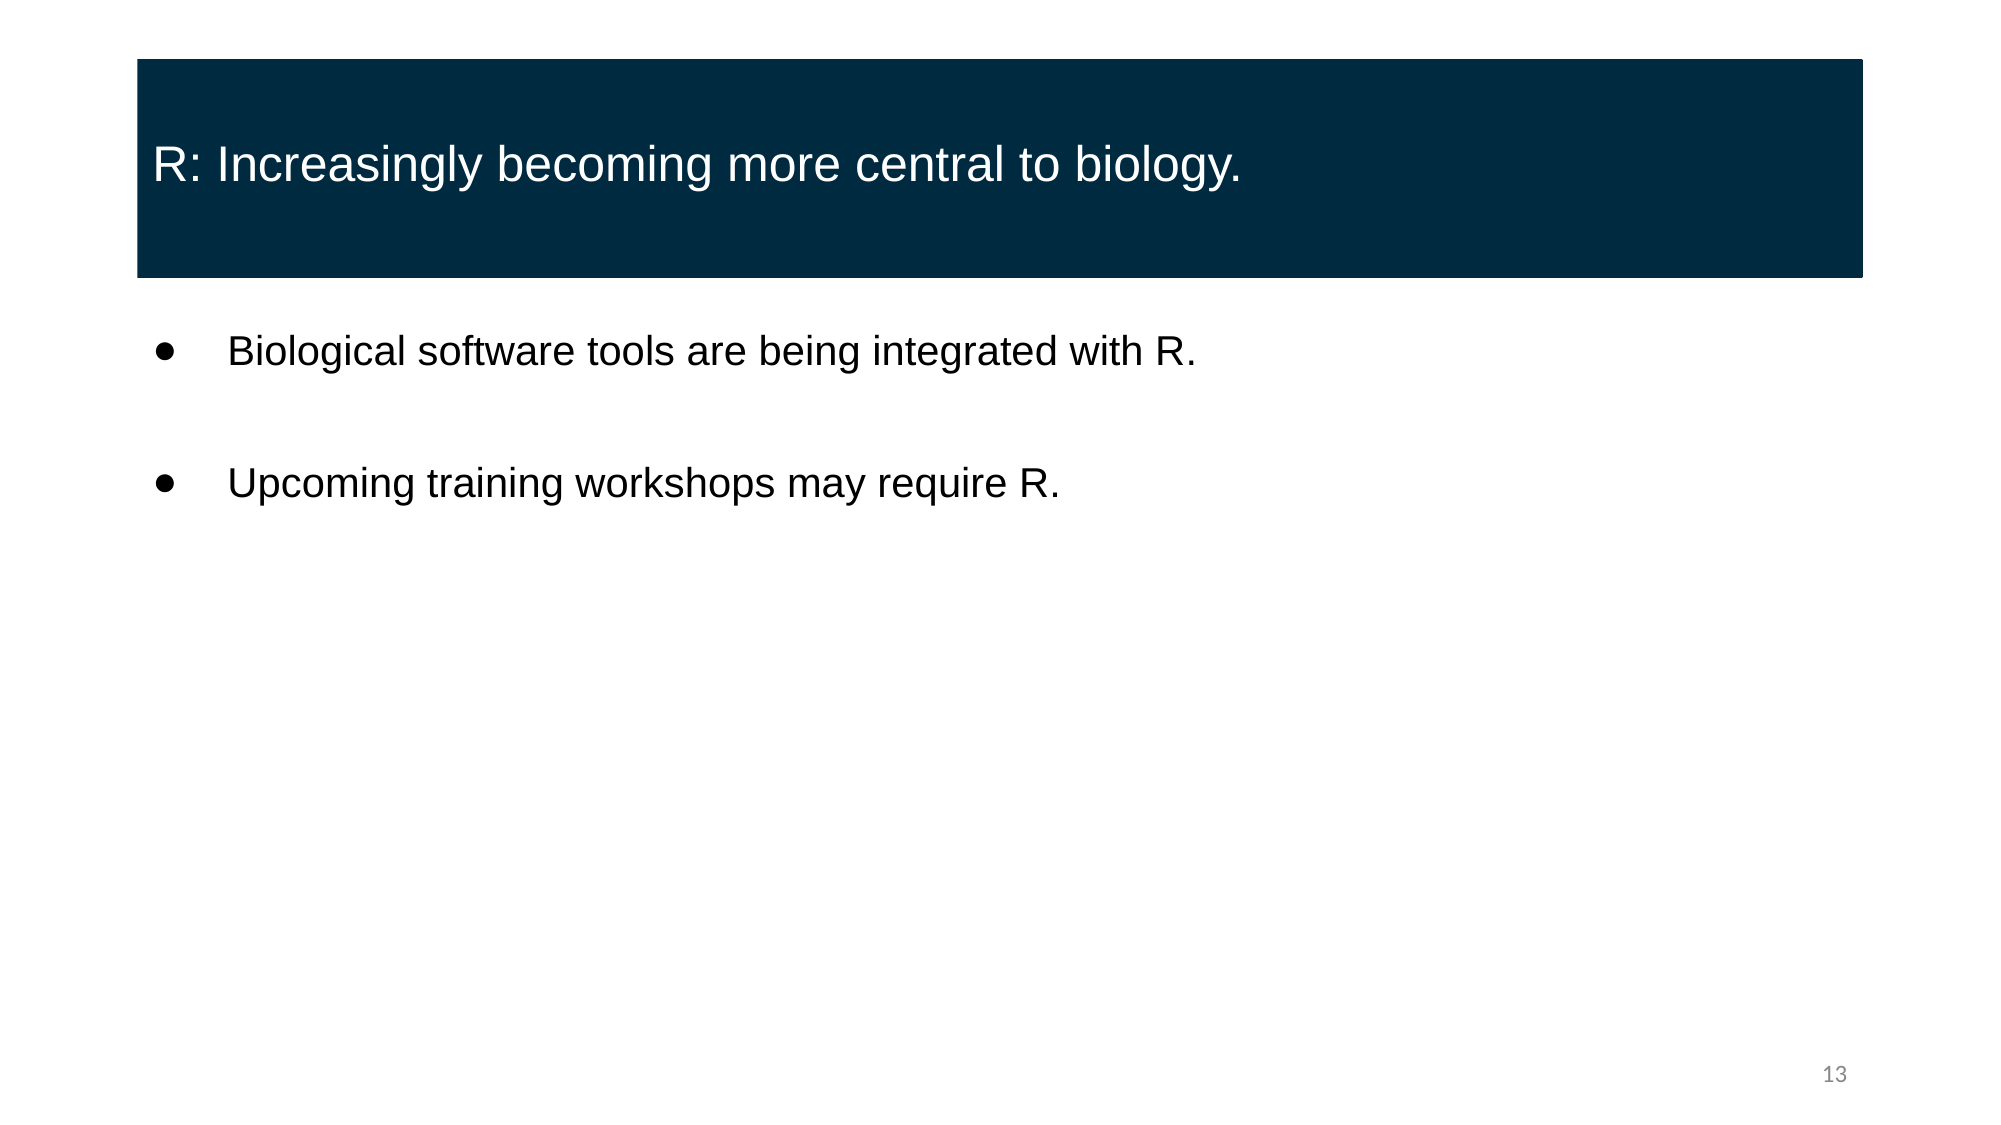

# R: Increasingly becoming more central to biology.
Biological software tools are being integrated with R.

Upcoming training workshops may require R.
13